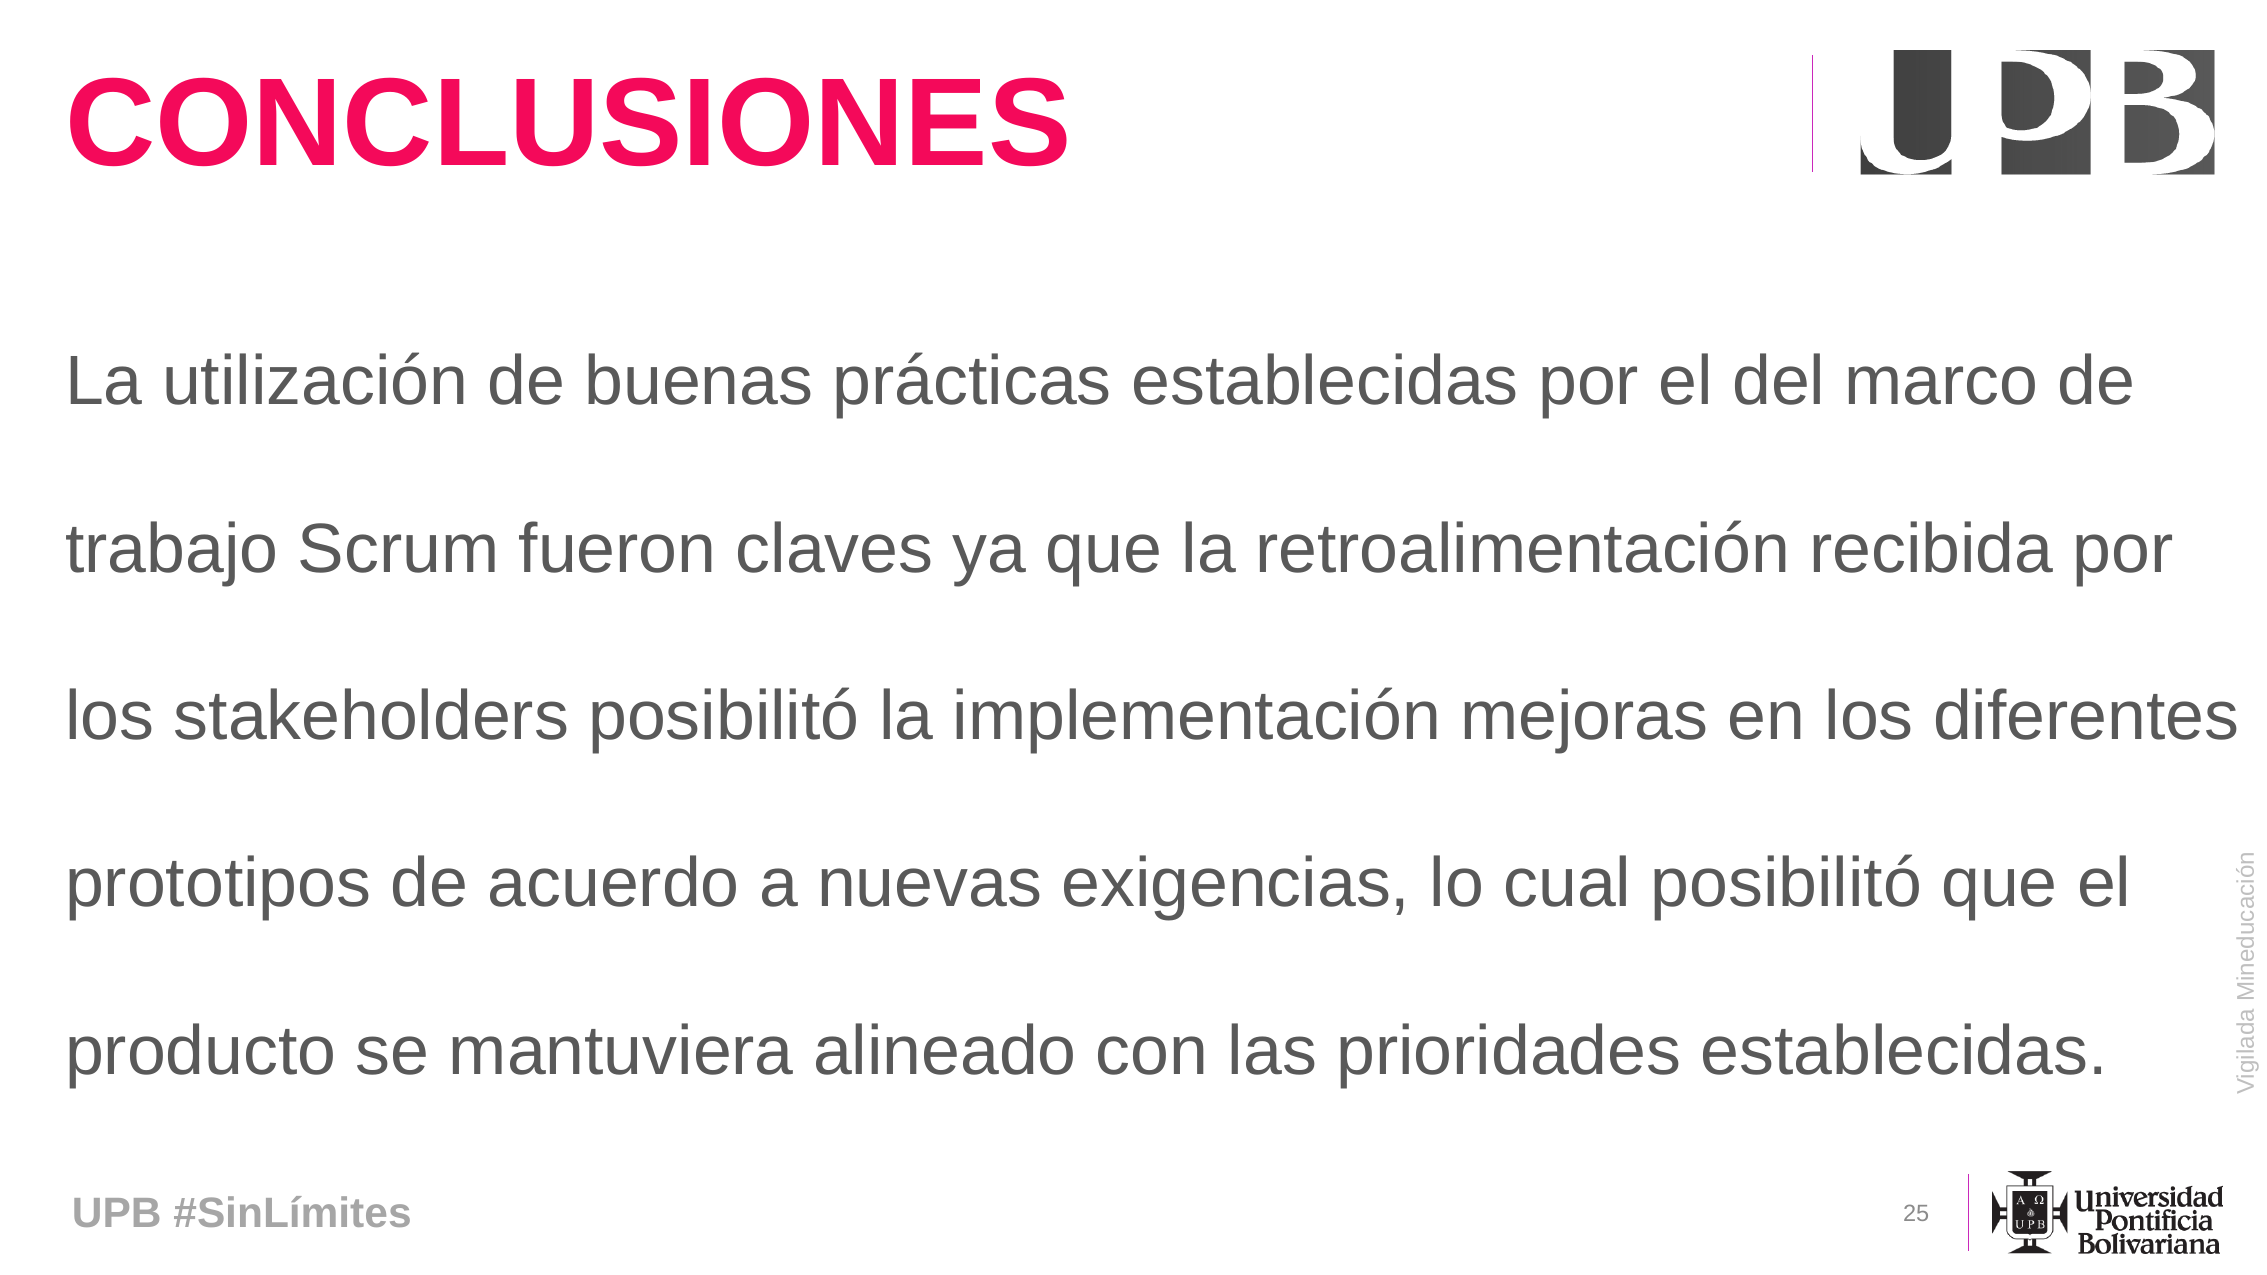

# CONCLUSIONES
La utilización de buenas prácticas establecidas por el del marco de trabajo Scrum fueron claves ya que la retroalimentación recibida por los stakeholders posibilitó la implementación mejoras en los diferentes prototipos de acuerdo a nuevas exigencias, lo cual posibilitó que el producto se mantuviera alineado con las prioridades establecidas.

25